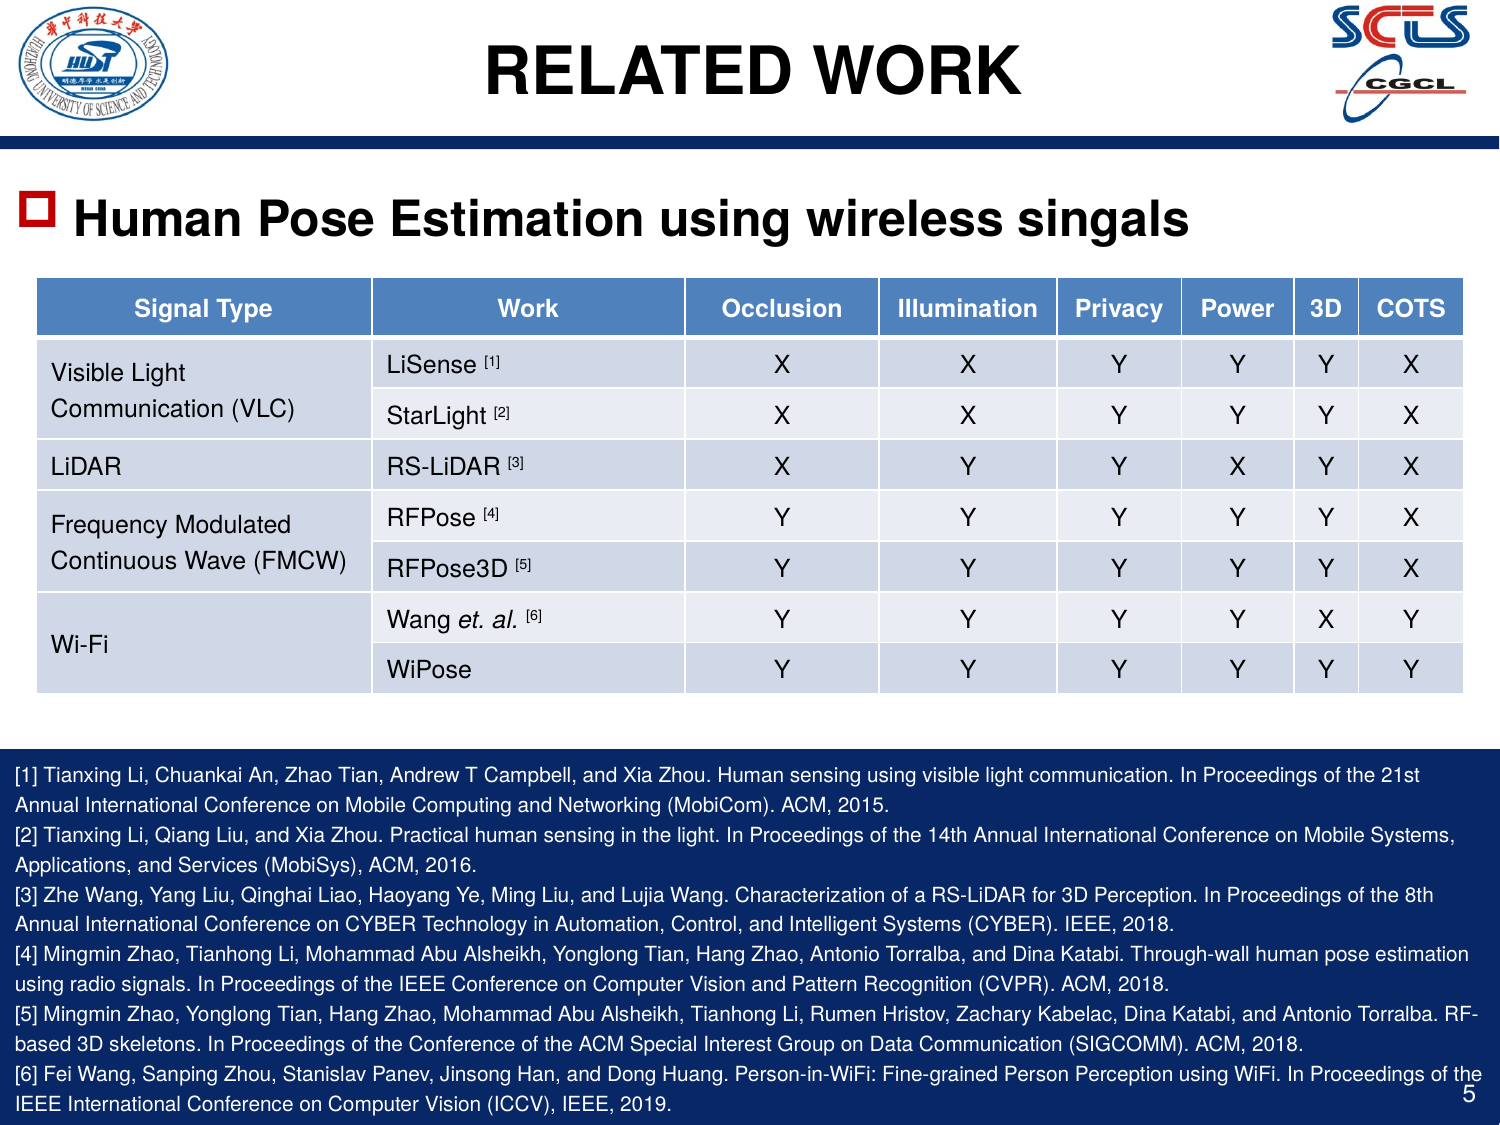

# RELATED WORK
Human Pose Estimation using wireless singals
| Signal Type | Work | Occlusion | Illumination | Privacy | Power | 3D | COTS |
| --- | --- | --- | --- | --- | --- | --- | --- |
| Visible Light Communication (VLC) | LiSense [1] | X | X | Y | Y | Y | X |
|  | StarLight [2] | X | X | Y | Y | Y | X |
| LiDAR | RS-LiDAR [3] | X | Y | Y | X | Y | X |
| Frequency Modulated Continuous Wave (FMCW) | RFPose [4] | Y | Y | Y | Y | Y | X |
|  | RFPose3D [5] | Y | Y | Y | Y | Y | X |
| Wi-Fi | Wang et. al. [6] | Y | Y | Y | Y | X | Y |
|  | WiPose | Y | Y | Y | Y | Y | Y |
[1] Tianxing Li, Chuankai An, Zhao Tian, Andrew T Campbell, and Xia Zhou. Human sensing using visible light communication. In Proceedings of the 21st
Annual International Conference on Mobile Computing and Networking (MobiCom). ACM, 2015.
[2] Tianxing Li, Qiang Liu, and Xia Zhou. Practical human sensing in the light. In Proceedings of the 14th Annual International Conference on Mobile Systems, Applications, and Services (MobiSys), ACM, 2016.
[3] Zhe Wang, Yang Liu, Qinghai Liao, Haoyang Ye, Ming Liu, and Lujia Wang. Characterization of a RS-LiDAR for 3D Perception. In Proceedings of the 8th Annual International Conference on CYBER Technology in Automation, Control, and Intelligent Systems (CYBER). IEEE, 2018.
[4] Mingmin Zhao, Tianhong Li, Mohammad Abu Alsheikh, Yonglong Tian, Hang Zhao, Antonio Torralba, and Dina Katabi. Through-wall human pose estimation using radio signals. In Proceedings of the IEEE Conference on Computer Vision and Pattern Recognition (CVPR). ACM, 2018.
[5] Mingmin Zhao, Yonglong Tian, Hang Zhao, Mohammad Abu Alsheikh, Tianhong Li, Rumen Hristov, Zachary Kabelac, Dina Katabi, and Antonio Torralba. RF-based 3D skeletons. In Proceedings of the Conference of the ACM Special Interest Group on Data Communication (SIGCOMM). ACM, 2018.
[6] Fei Wang, Sanping Zhou, Stanislav Panev, Jinsong Han, and Dong Huang. Person-in-WiFi: Fine-grained Person Perception using WiFi. In Proceedings of the IEEE International Conference on Computer Vision (ICCV), IEEE, 2019.
5